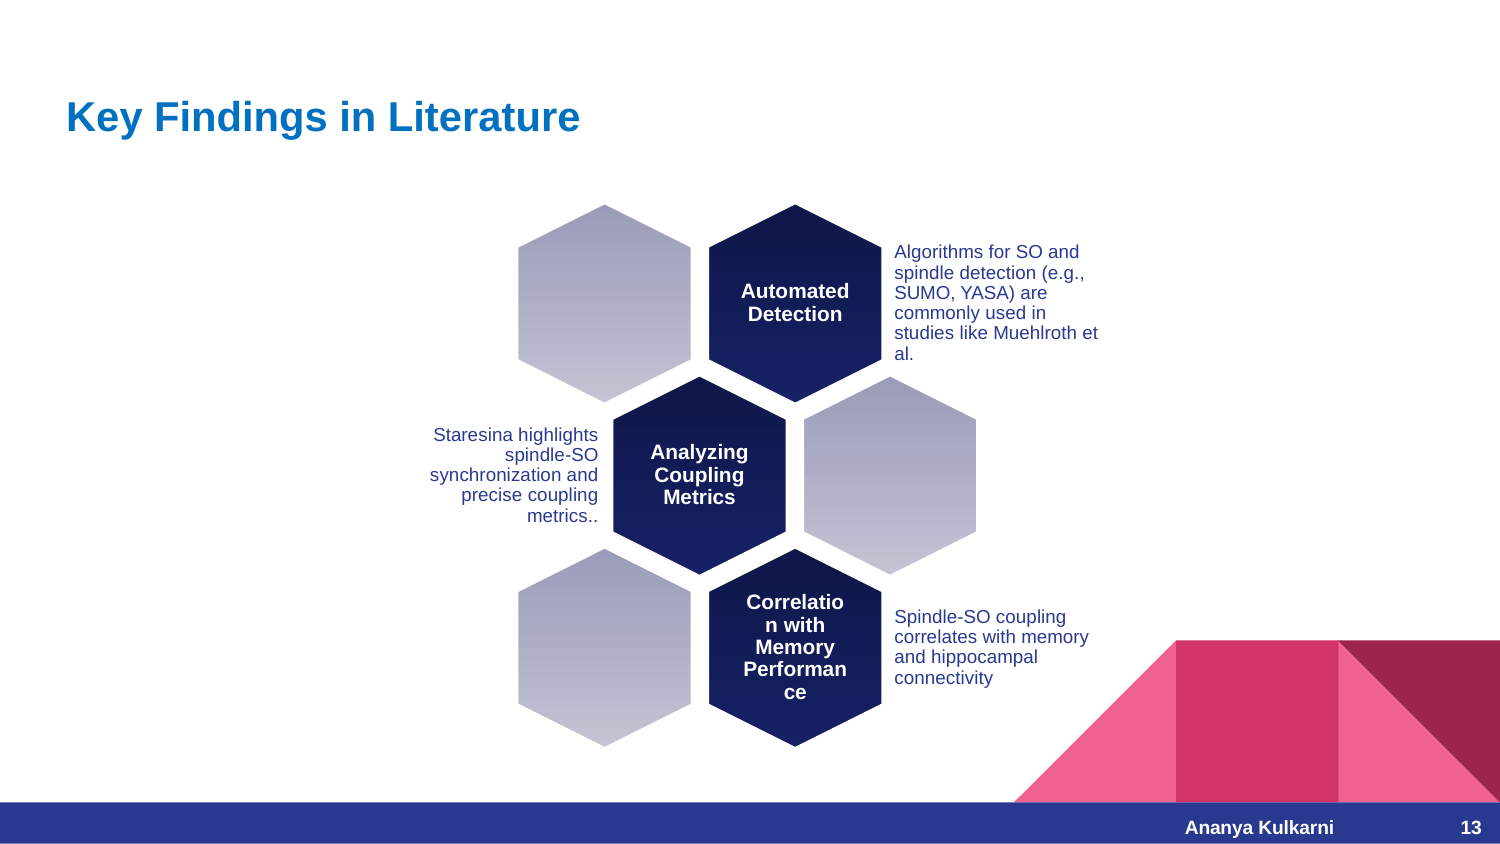

# Key Findings in Literature
Automated Detection
Algorithms for SO and spindle detection (e.g., SUMO, YASA) are commonly used in studies like Muehlroth et al.

Analyzing Coupling Metrics
Staresina highlights spindle-SO synchronization and precise coupling metrics..

Correlation with Memory Performance
Spindle-SO coupling correlates with memory and hippocampal connectivity

Ananya Kulkarni									13